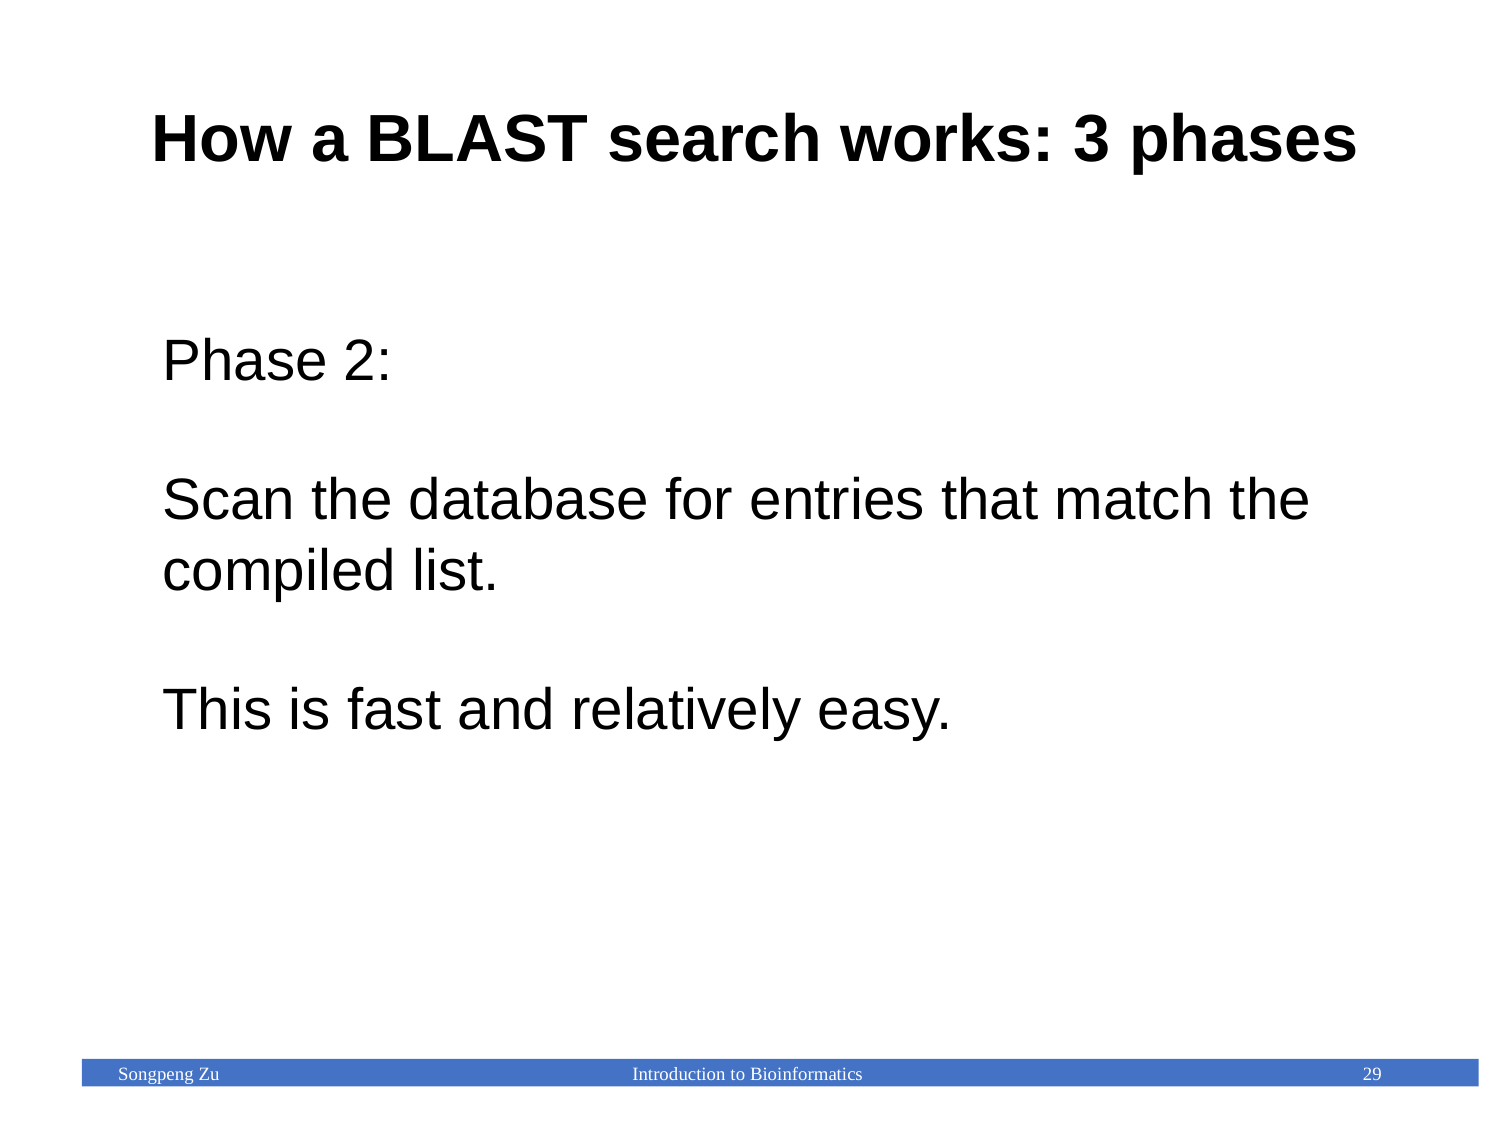

How a BLAST search works: 3 phases

Phase 2:

Scan the database for entries that match the
compiled list.

This is fast and relatively easy.
Songpeng Zu
Introduction to Bioinformatics
29